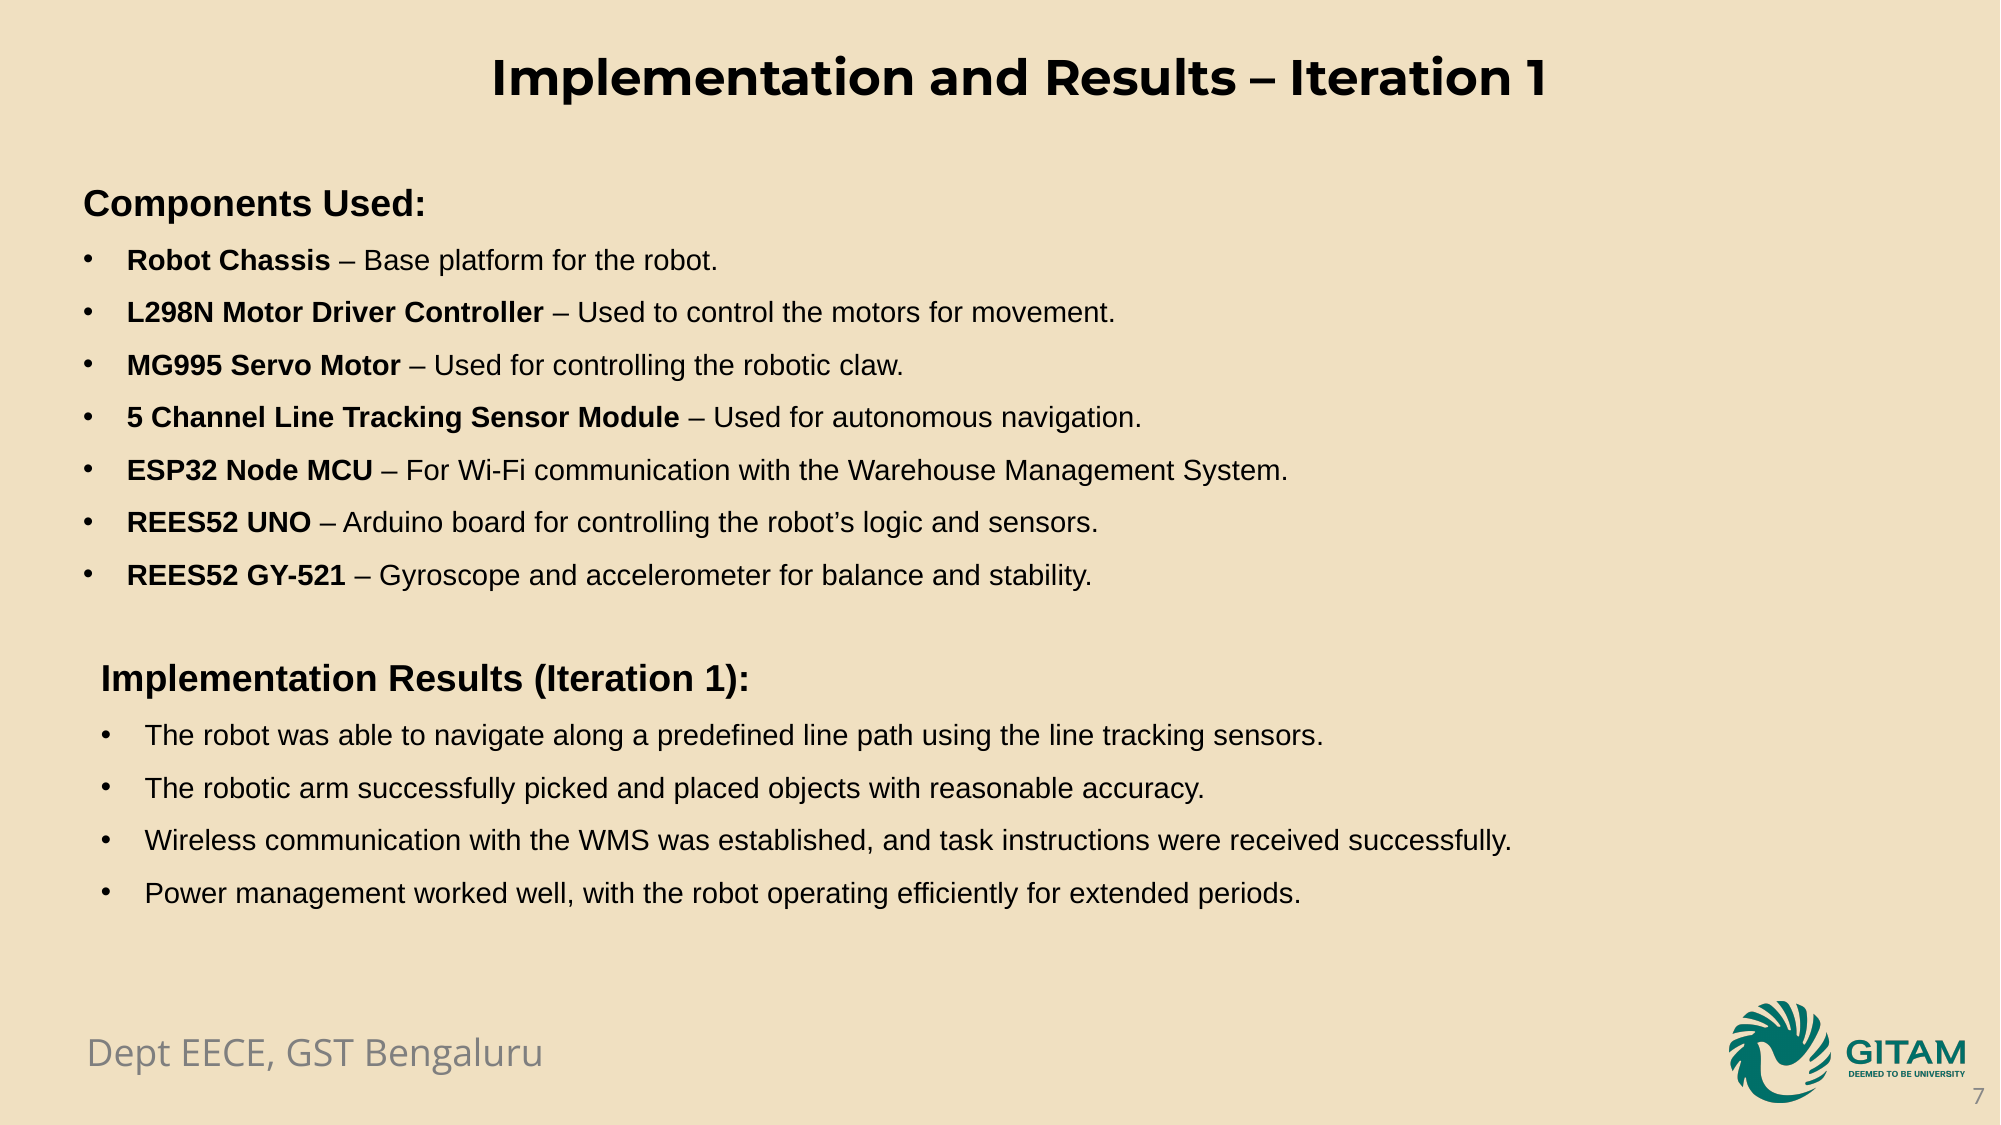

Implementation and Results – Iteration 1

Components Used:
 Robot Chassis – Base platform for the robot.
 L298N Motor Driver Controller – Used to control the motors for movement.
 MG995 Servo Motor – Used for controlling the robotic claw.
 5 Channel Line Tracking Sensor Module – Used for autonomous navigation.
 ESP32 Node MCU – For Wi-Fi communication with the Warehouse Management System.
 REES52 UNO – Arduino board for controlling the robot’s logic and sensors.
 REES52 GY-521 – Gyroscope and accelerometer for balance and stability.
Implementation Results (Iteration 1):
 The robot was able to navigate along a predefined line path using the line tracking sensors.
 The robotic arm successfully picked and placed objects with reasonable accuracy.
 Wireless communication with the WMS was established, and task instructions were received successfully.
 Power management worked well, with the robot operating efficiently for extended periods.
7